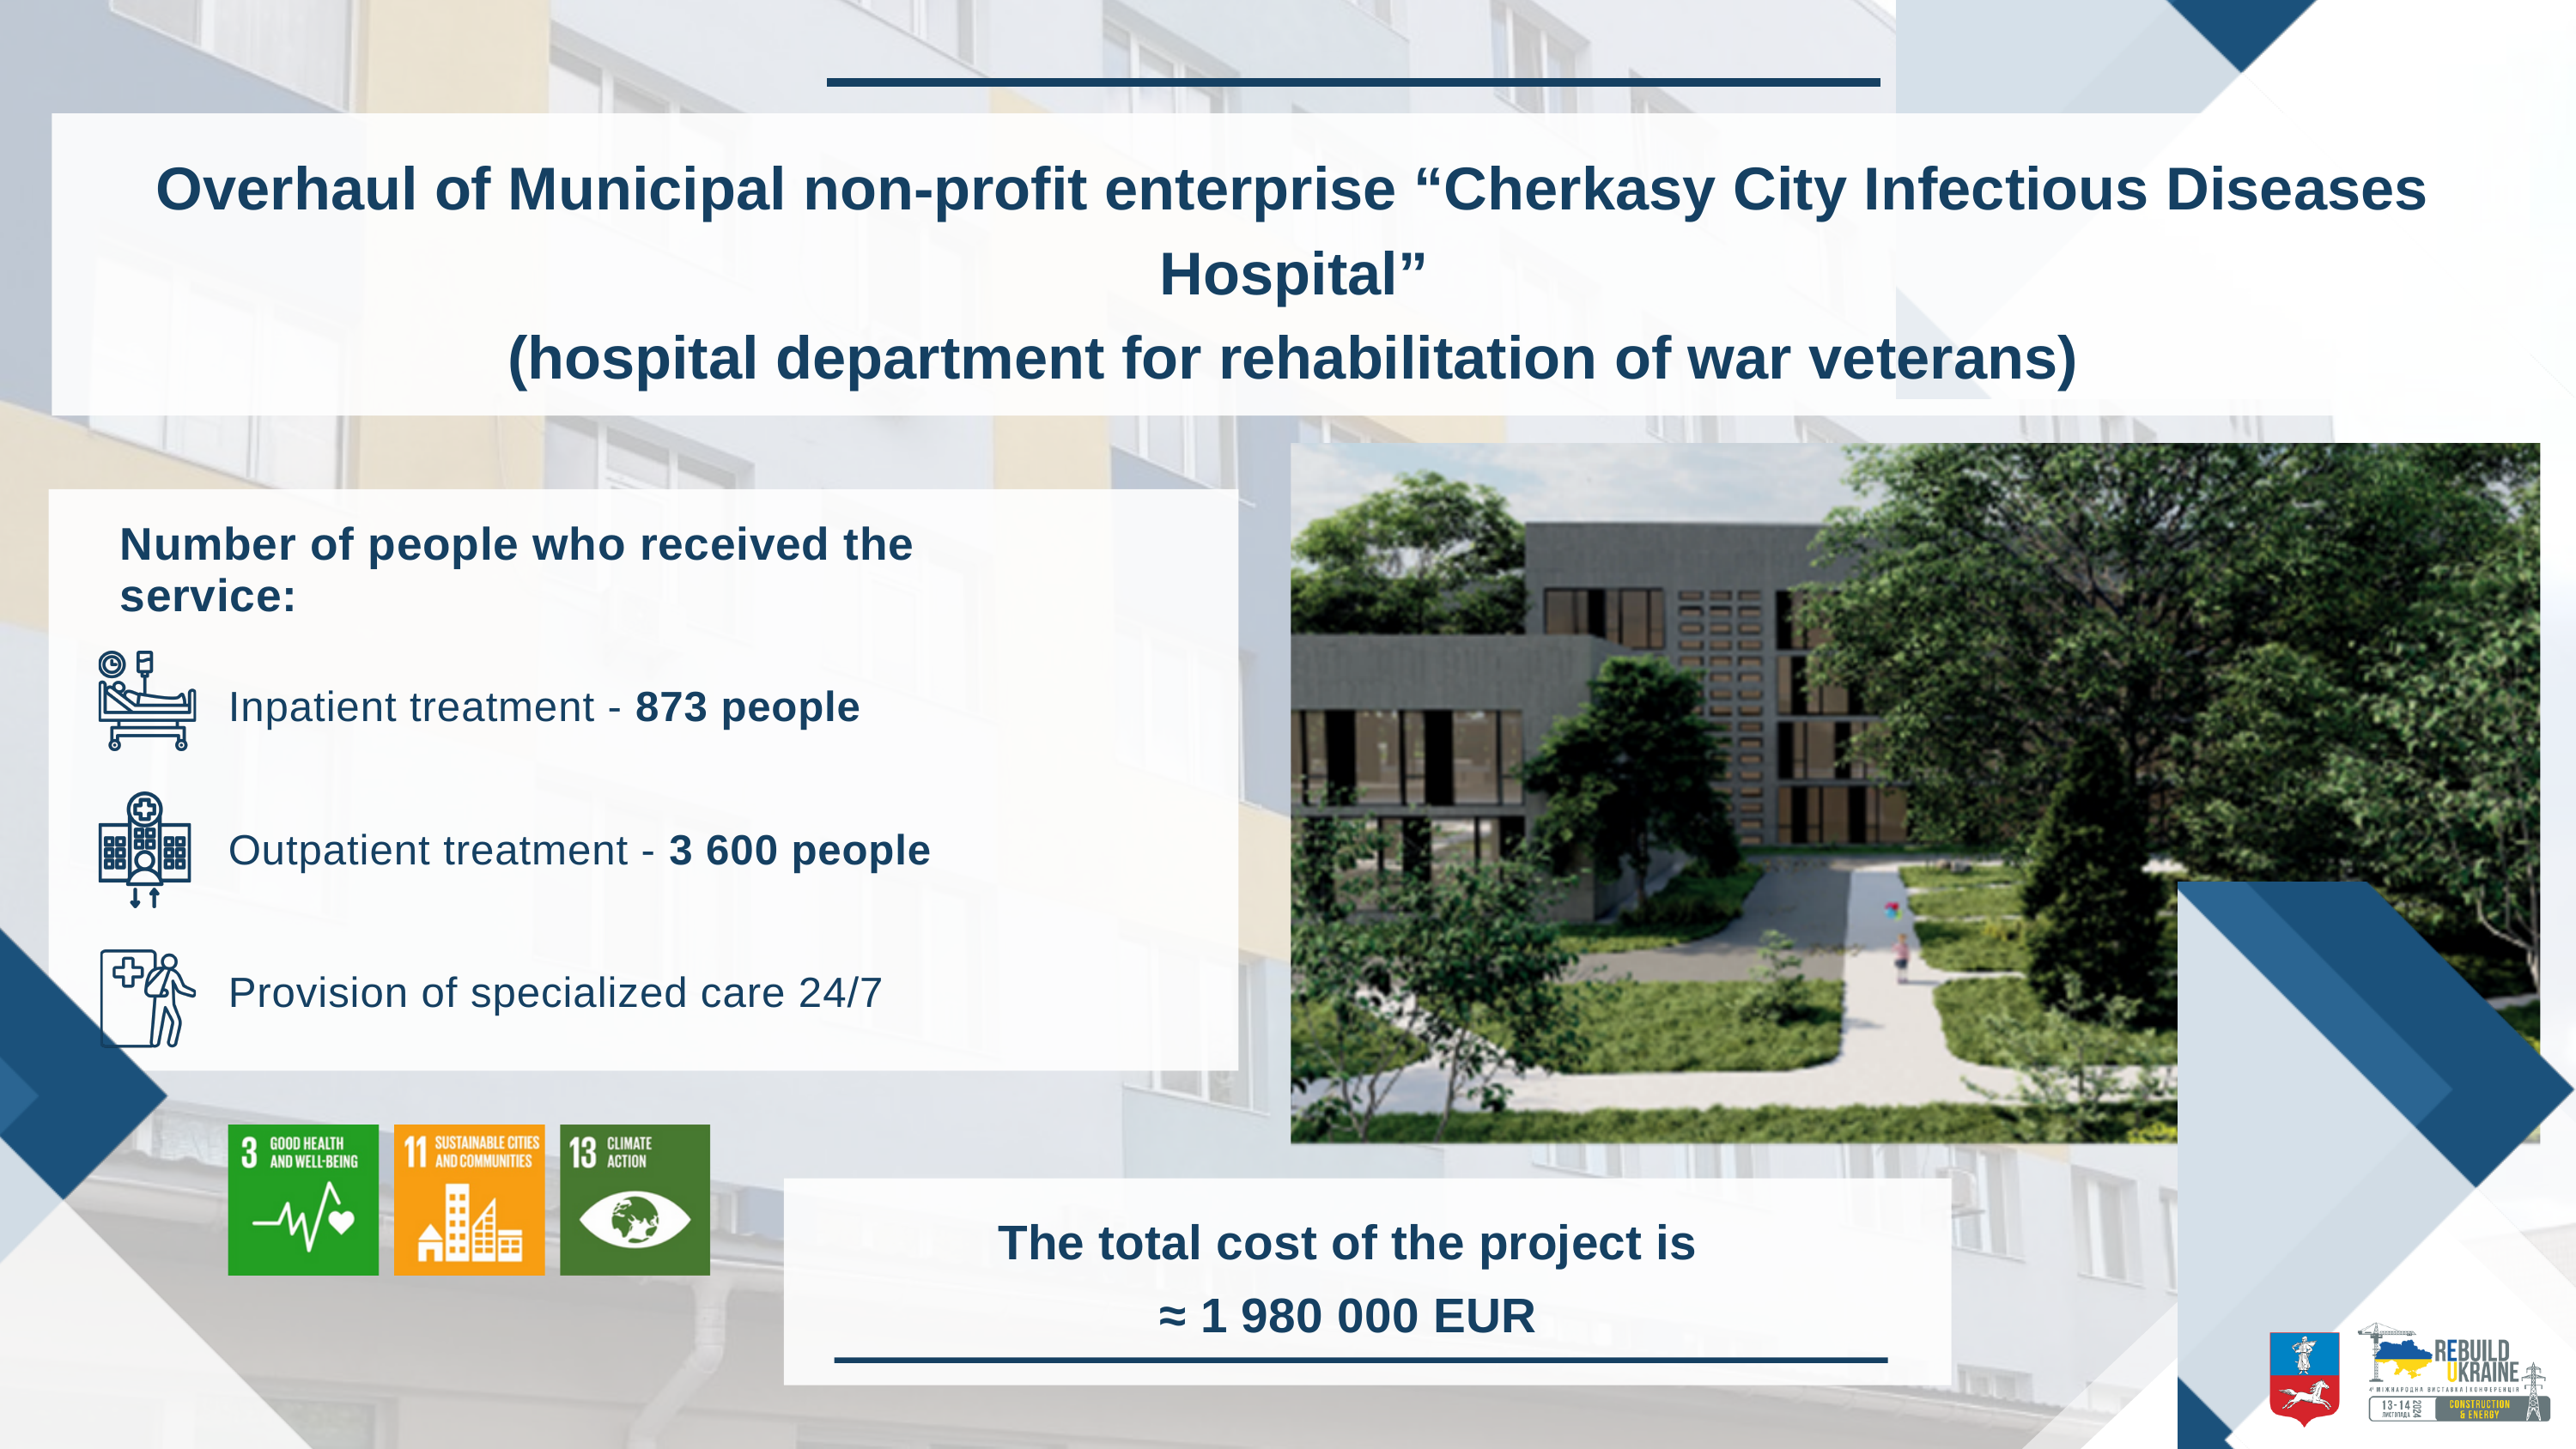

Overhaul of Municipal non-profit enterprise “Cherkasy City Infectious Diseases Hospital”
(hospital department for rehabilitation of war veterans)

Number of people who received the service:

Inpatient treatment - 873 people

Outpatient treatment - 3 600 people

Provision of specialized care 24/7

The total cost of the project is
≈ 1 980 000 EUR